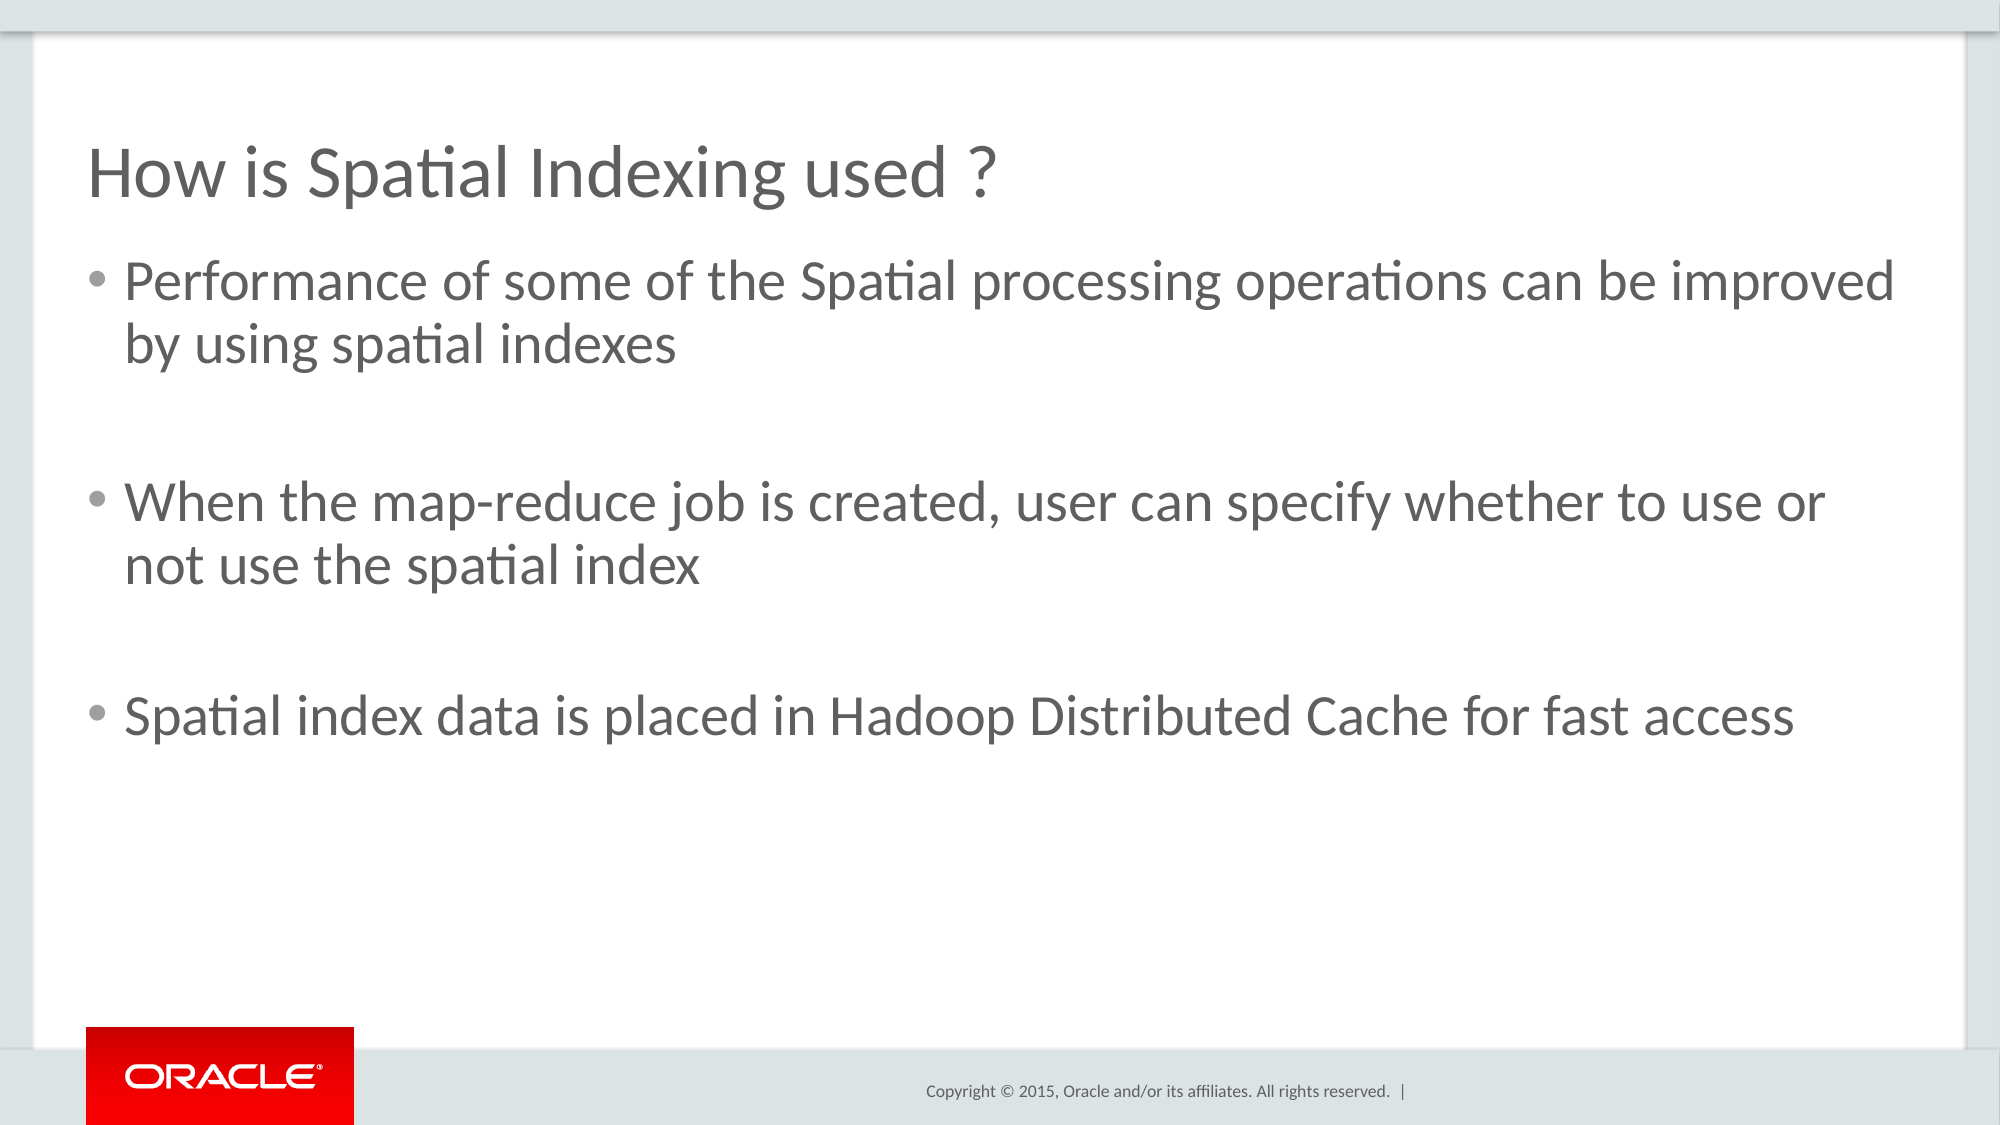

# How is Spatial Indexing used ?
Performance of some of the Spatial processing operations can be improved by using spatial indexes
When the map-reduce job is created, user can specify whether to use or not use the spatial index
Spatial index data is placed in Hadoop Distributed Cache for fast access